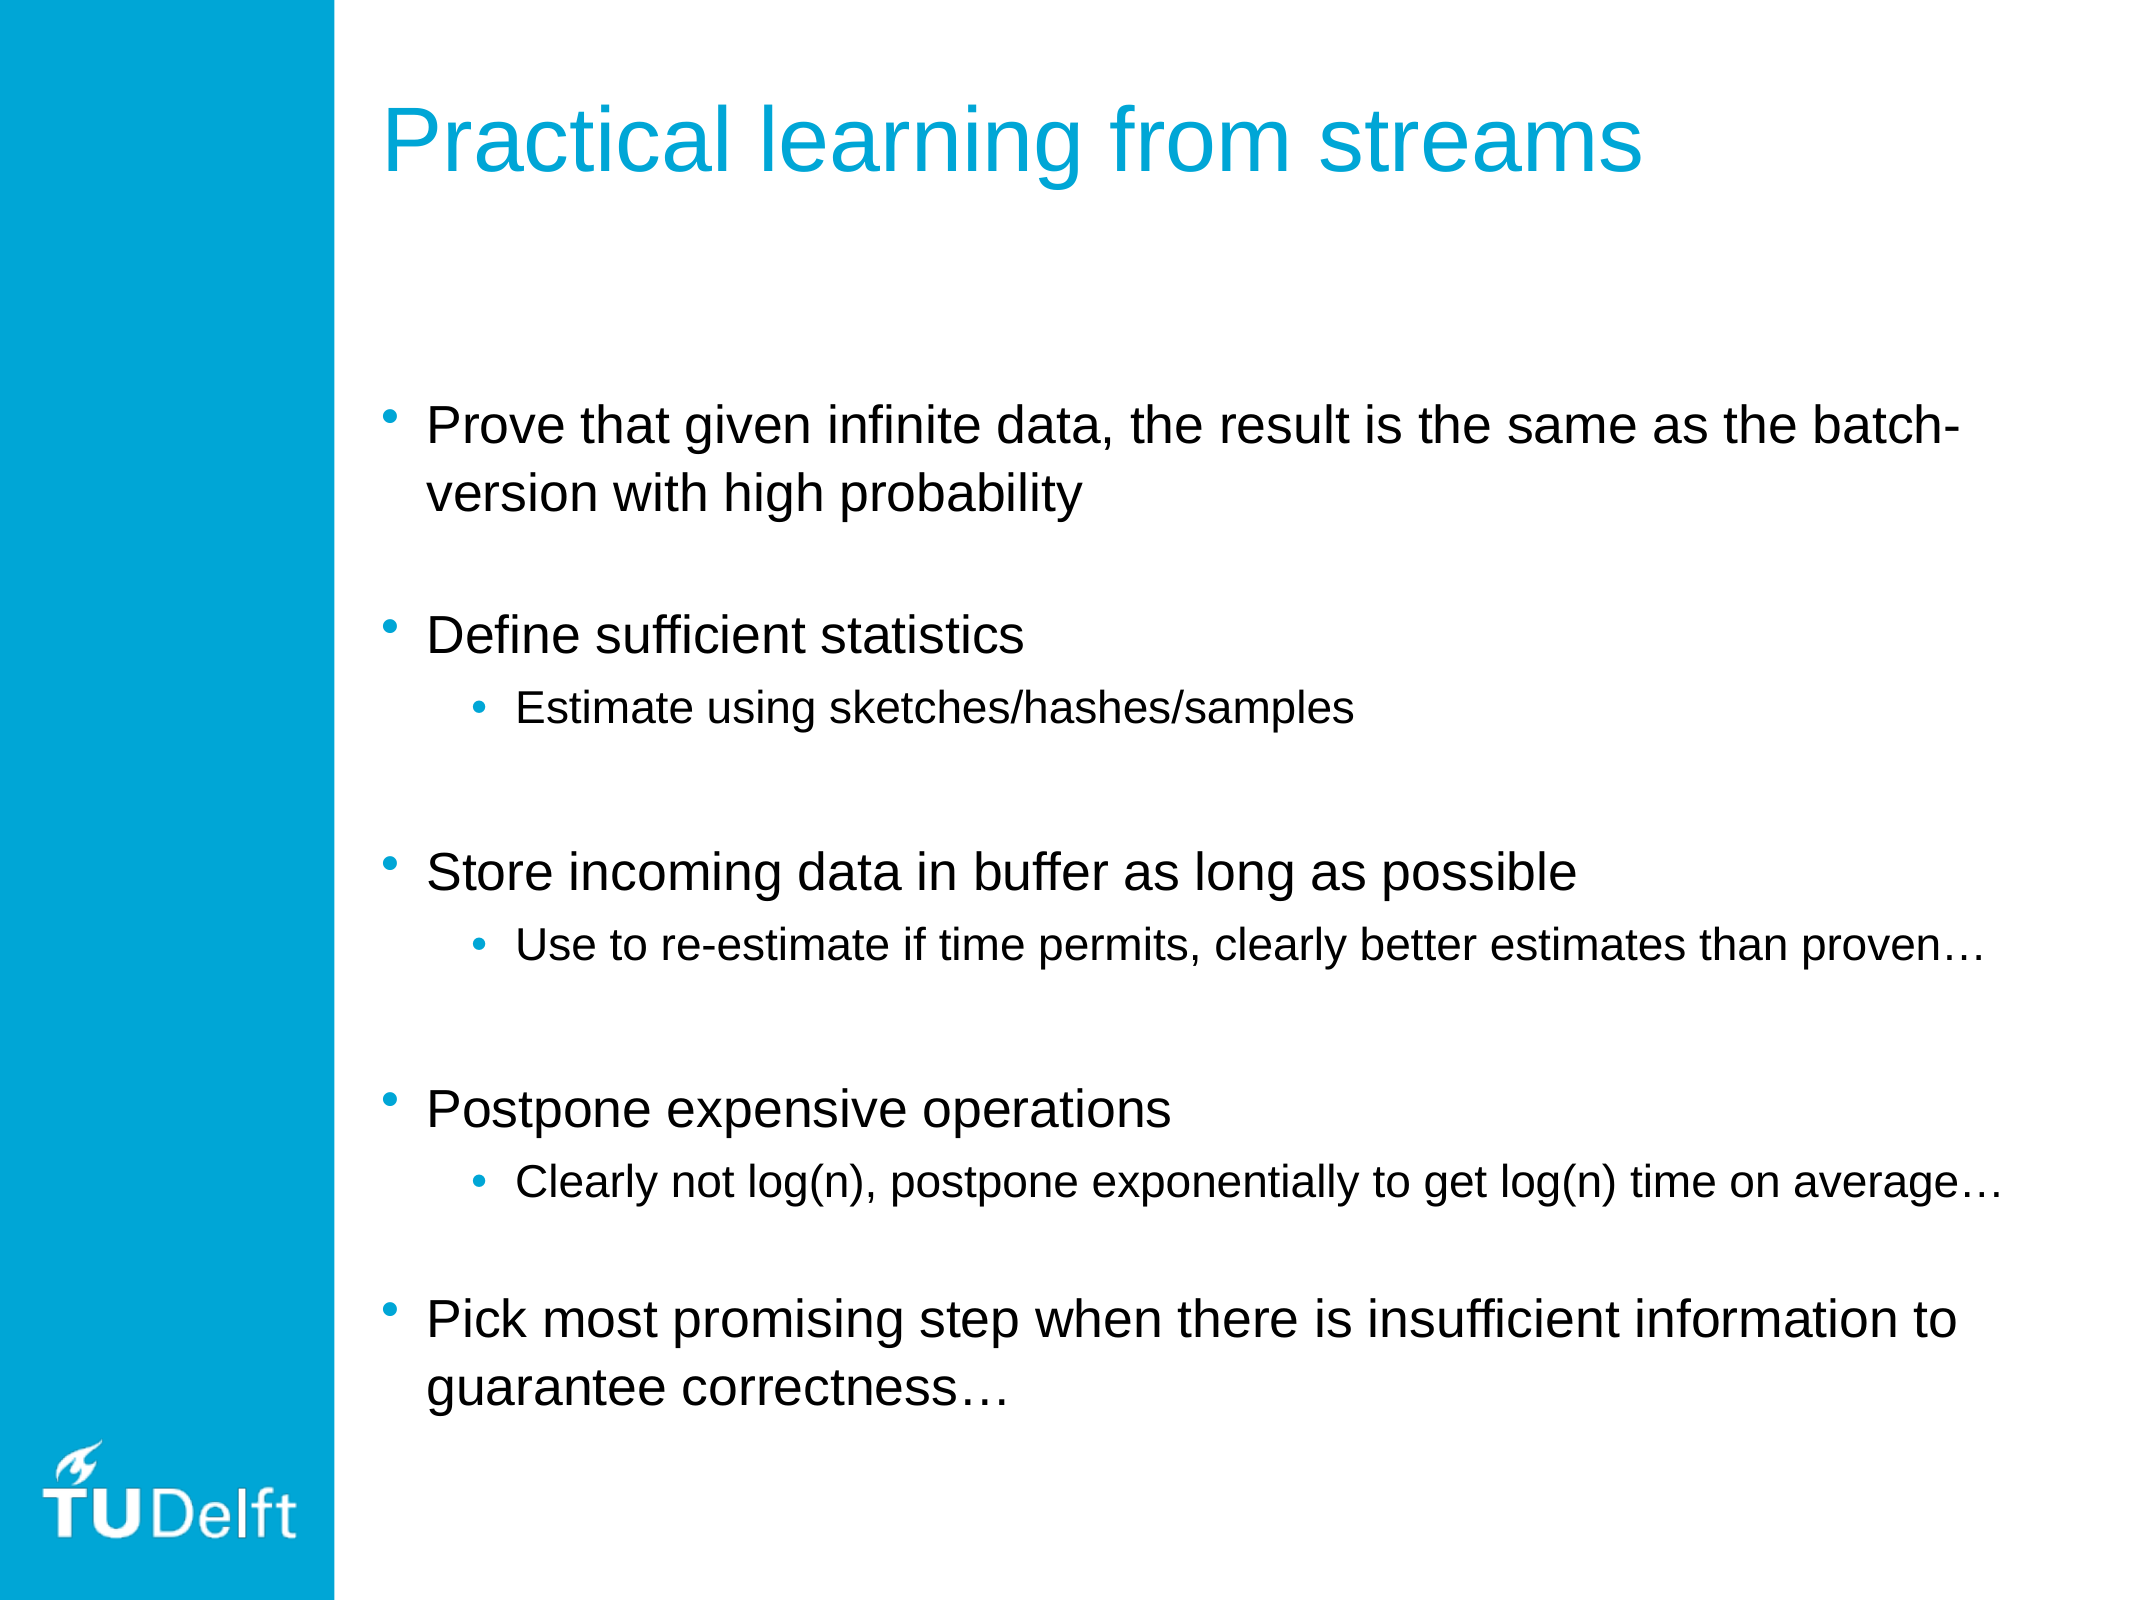

# Practical learning from streams
Prove that given infinite data, the result is the same as the batch-version with high probability

Define sufficient statistics
Estimate using sketches/hashes/samples

Store incoming data in buffer as long as possible
Use to re-estimate if time permits, clearly better estimates than proven…

Postpone expensive operations
Clearly not log(n), postpone exponentially to get log(n) time on average…

Pick most promising step when there is insufficient information to guarantee correctness…